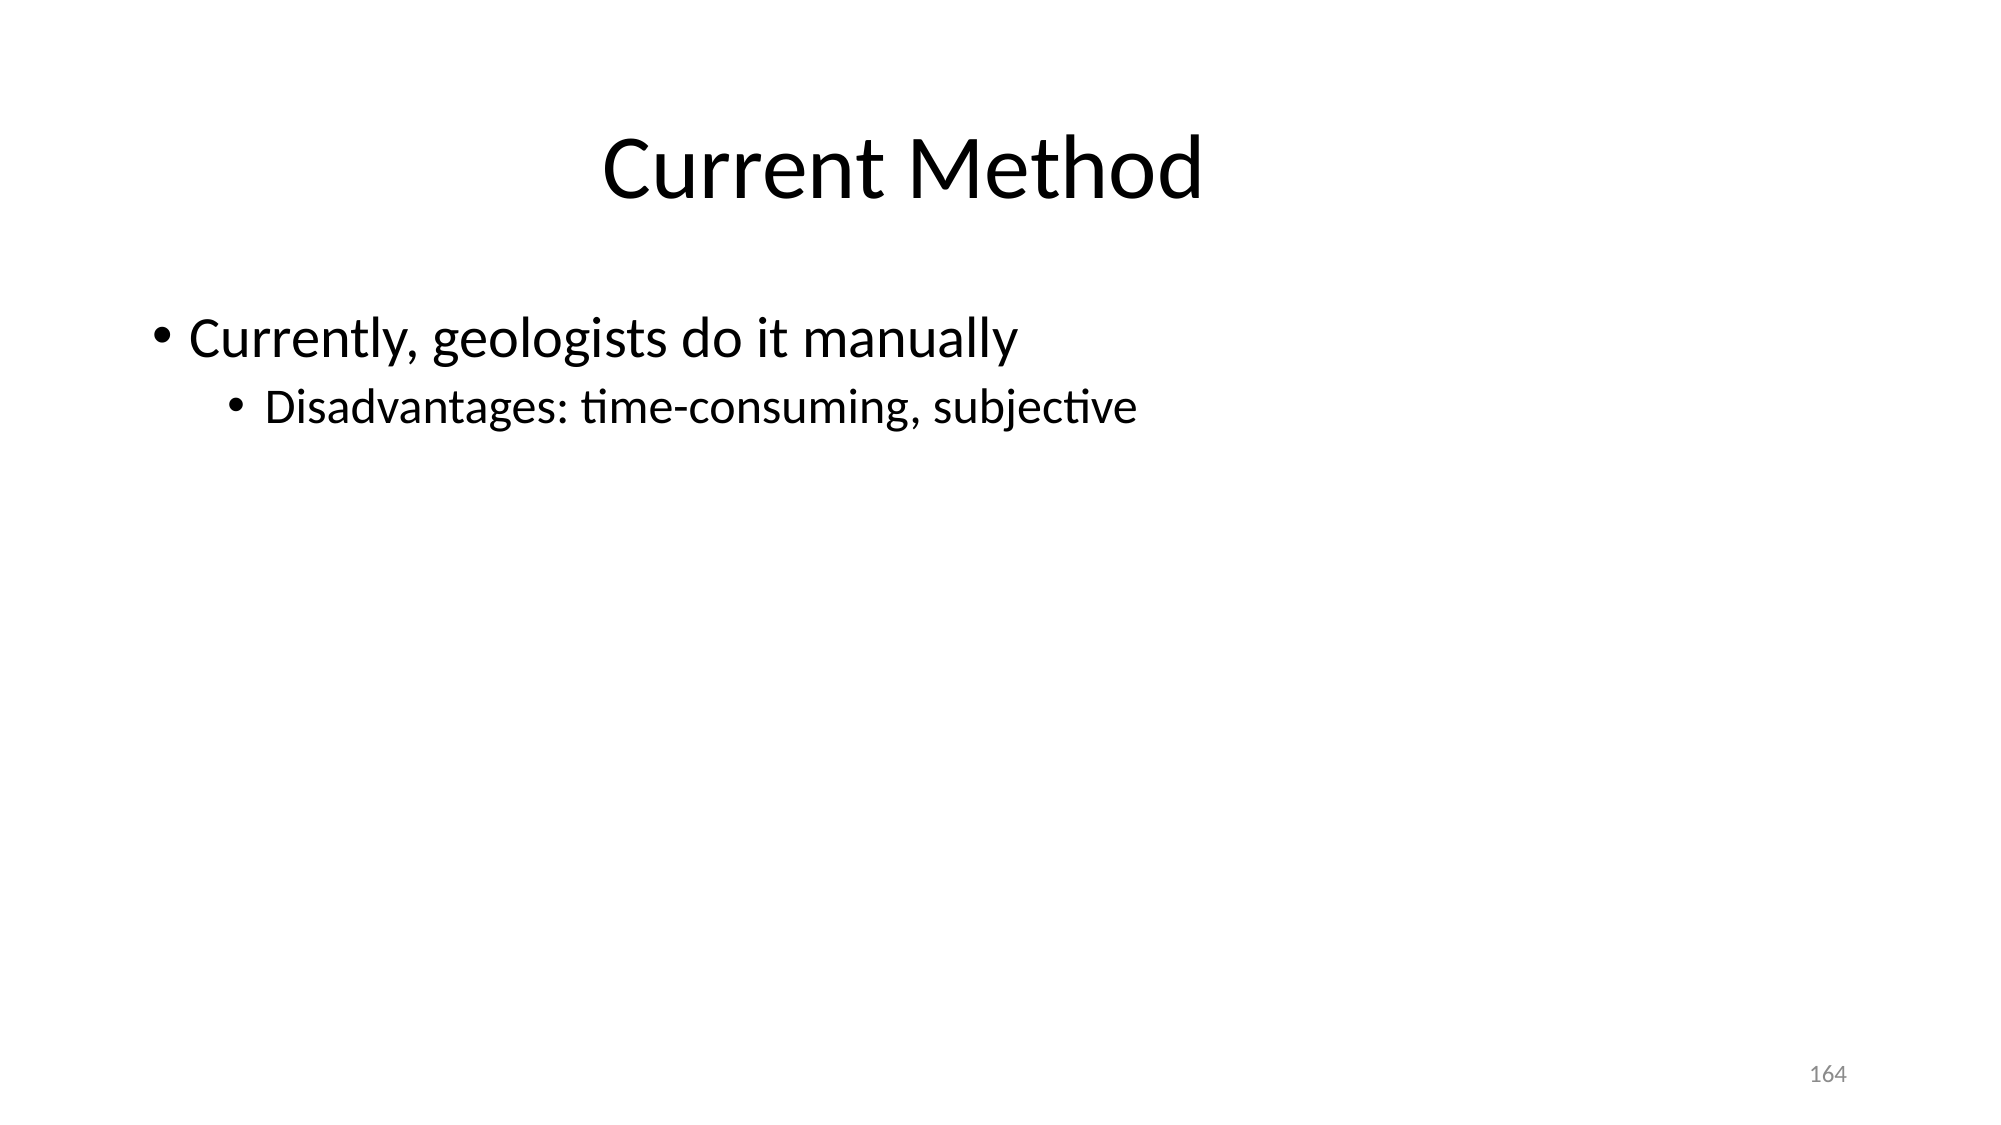

# Current Method
Currently, geologists do it manually
Disadvantages: time-consuming, subjective
164